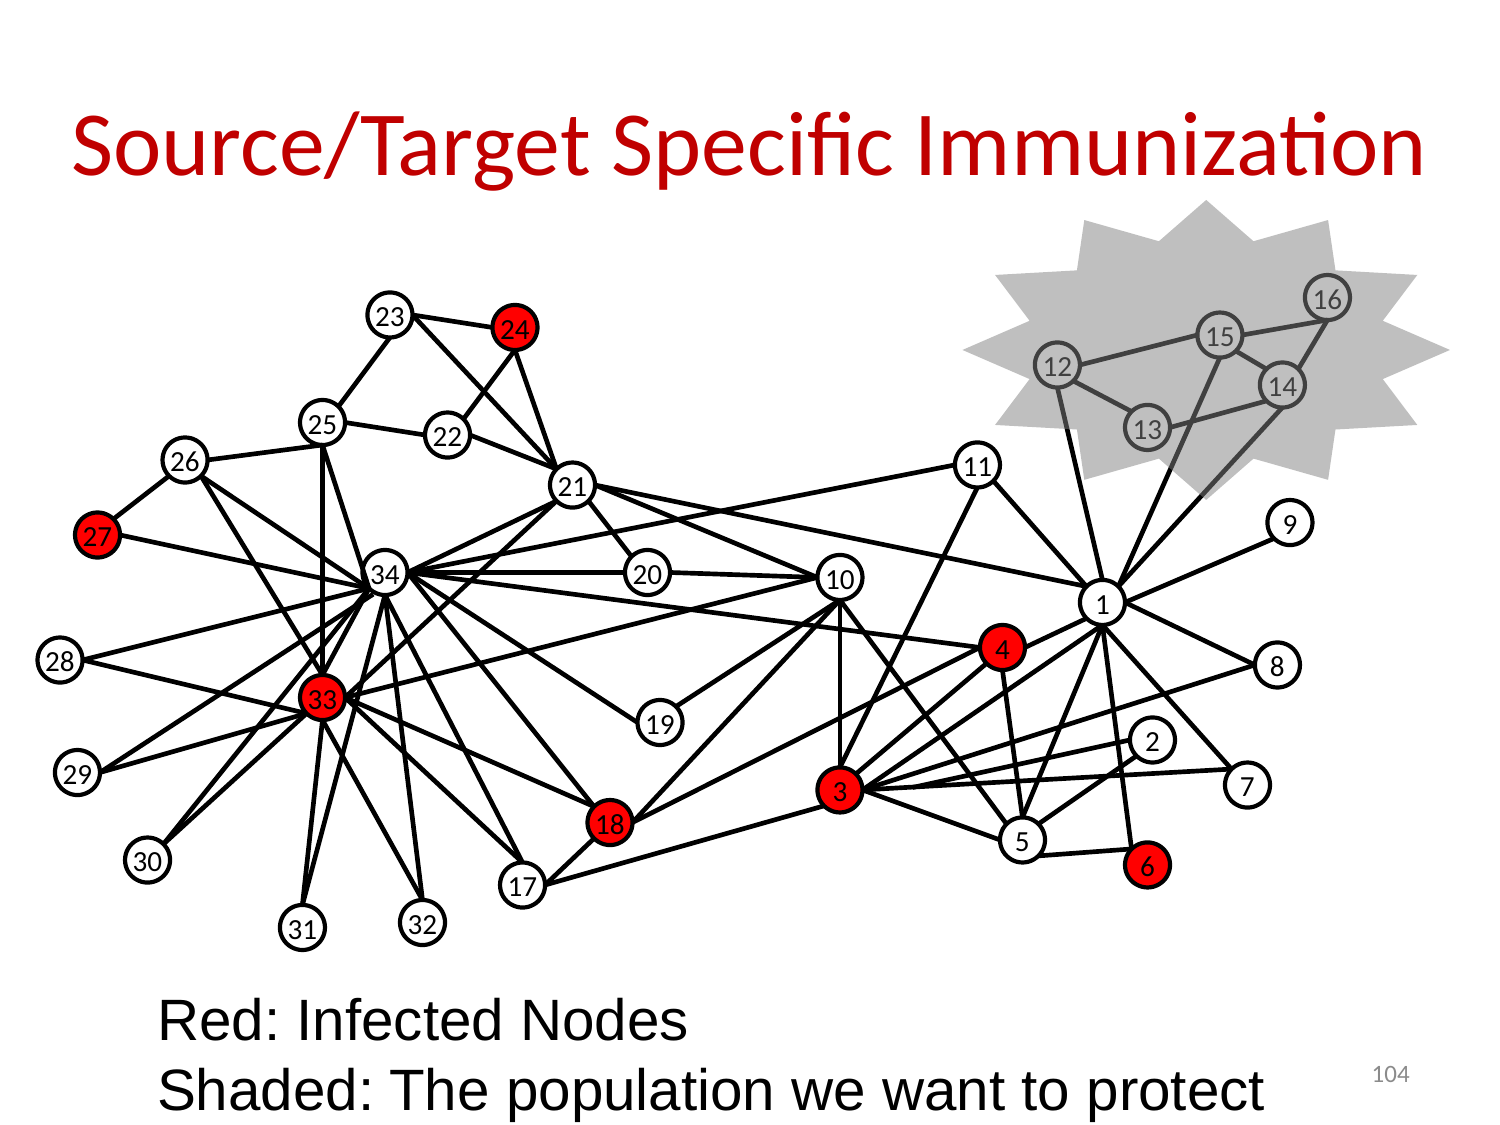

# Source/Target Specific Immunization

16
23
24
15
12
14
25
13
22
26
11
21
9
27
34
20
10
1
4
28
8
33
19
2
29
7
3
18
5
30
6
17
32
31
Red: Infected Nodes
Shaded: The population we want to protect
104